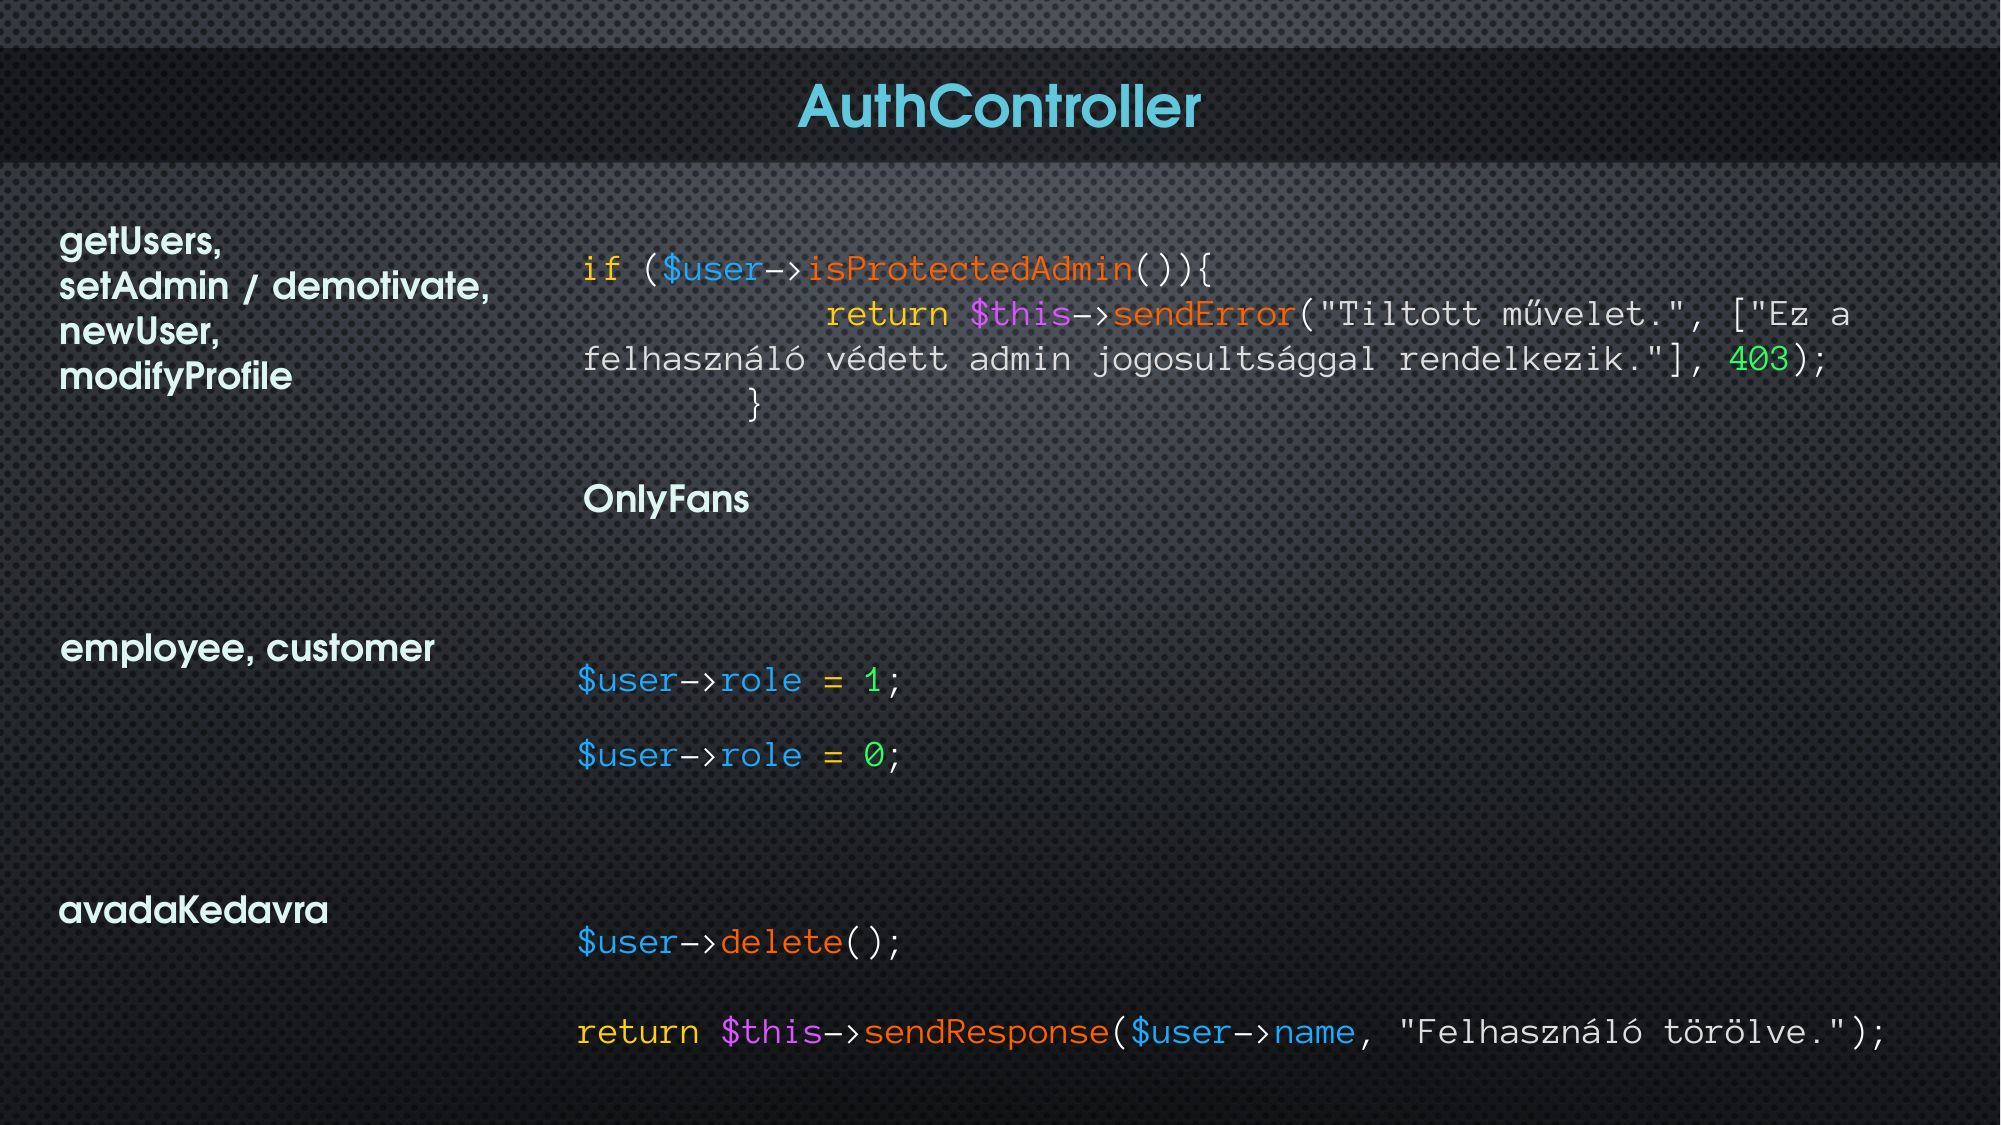

AuthController
getUsers,
setAdmin / demotivate,
newUser,
modifyProfile
if ($user->isProtectedAdmin()){
            return $this->sendError("Tiltott művelet.", ["Ez a felhasználó védett admin jogosultsággal rendelkezik."], 403);
        }
OnlyFans
employee, customer
$user->role = 1;

$user->role = 0;

avadaKedavra
$user->delete();
return $this->sendResponse($user->name, "Felhasználó törölve.");